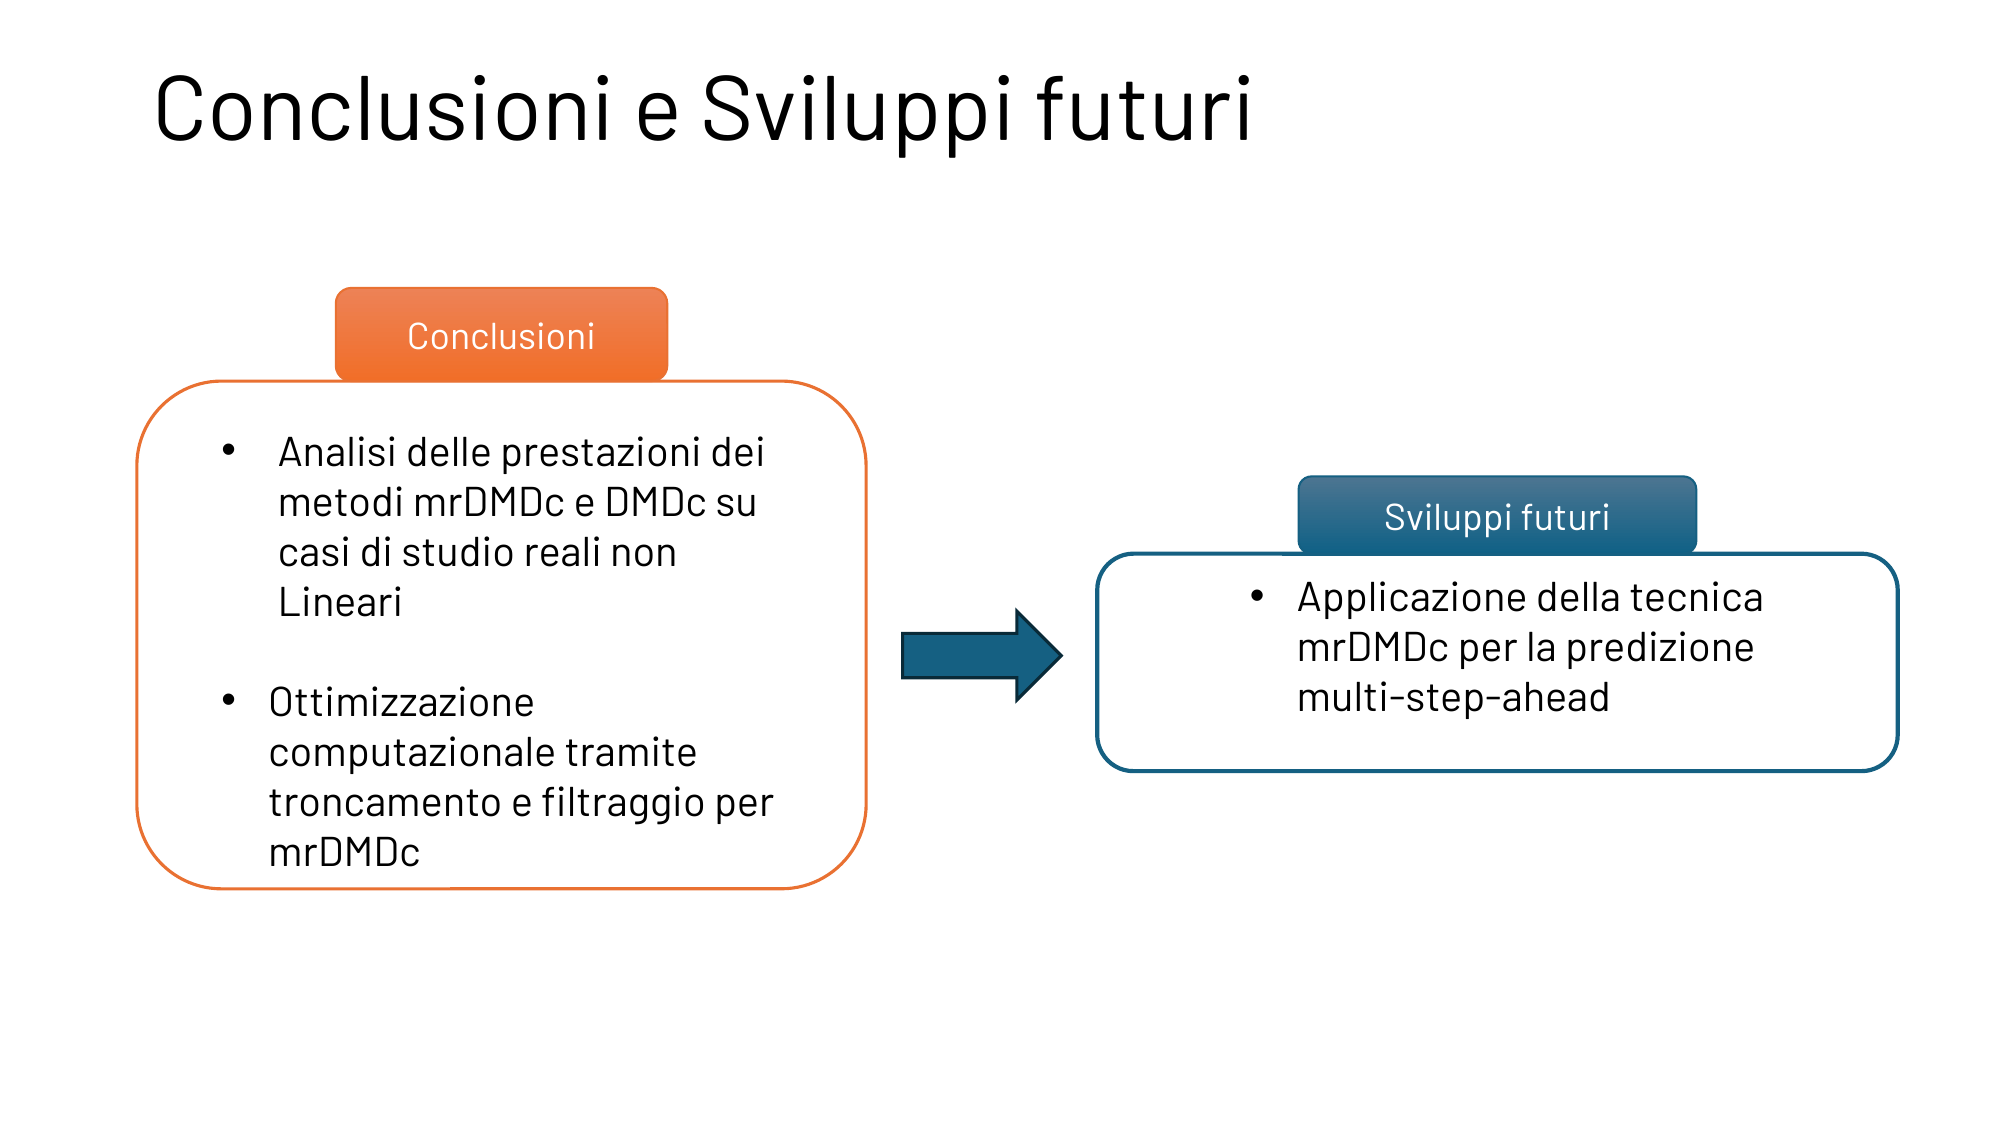

# Conclusioni e Sviluppi futuri
Conclusioni

Analisi delle prestazioni dei metodi mrDMDc e DMDc su casi di studio reali non Lineari

Ottimizzazione computazionale tramite troncamento e filtraggio per mrDMDc

Sviluppi futuri

Applicazione della tecnica mrDMDc per la predizione multi-step-ahead